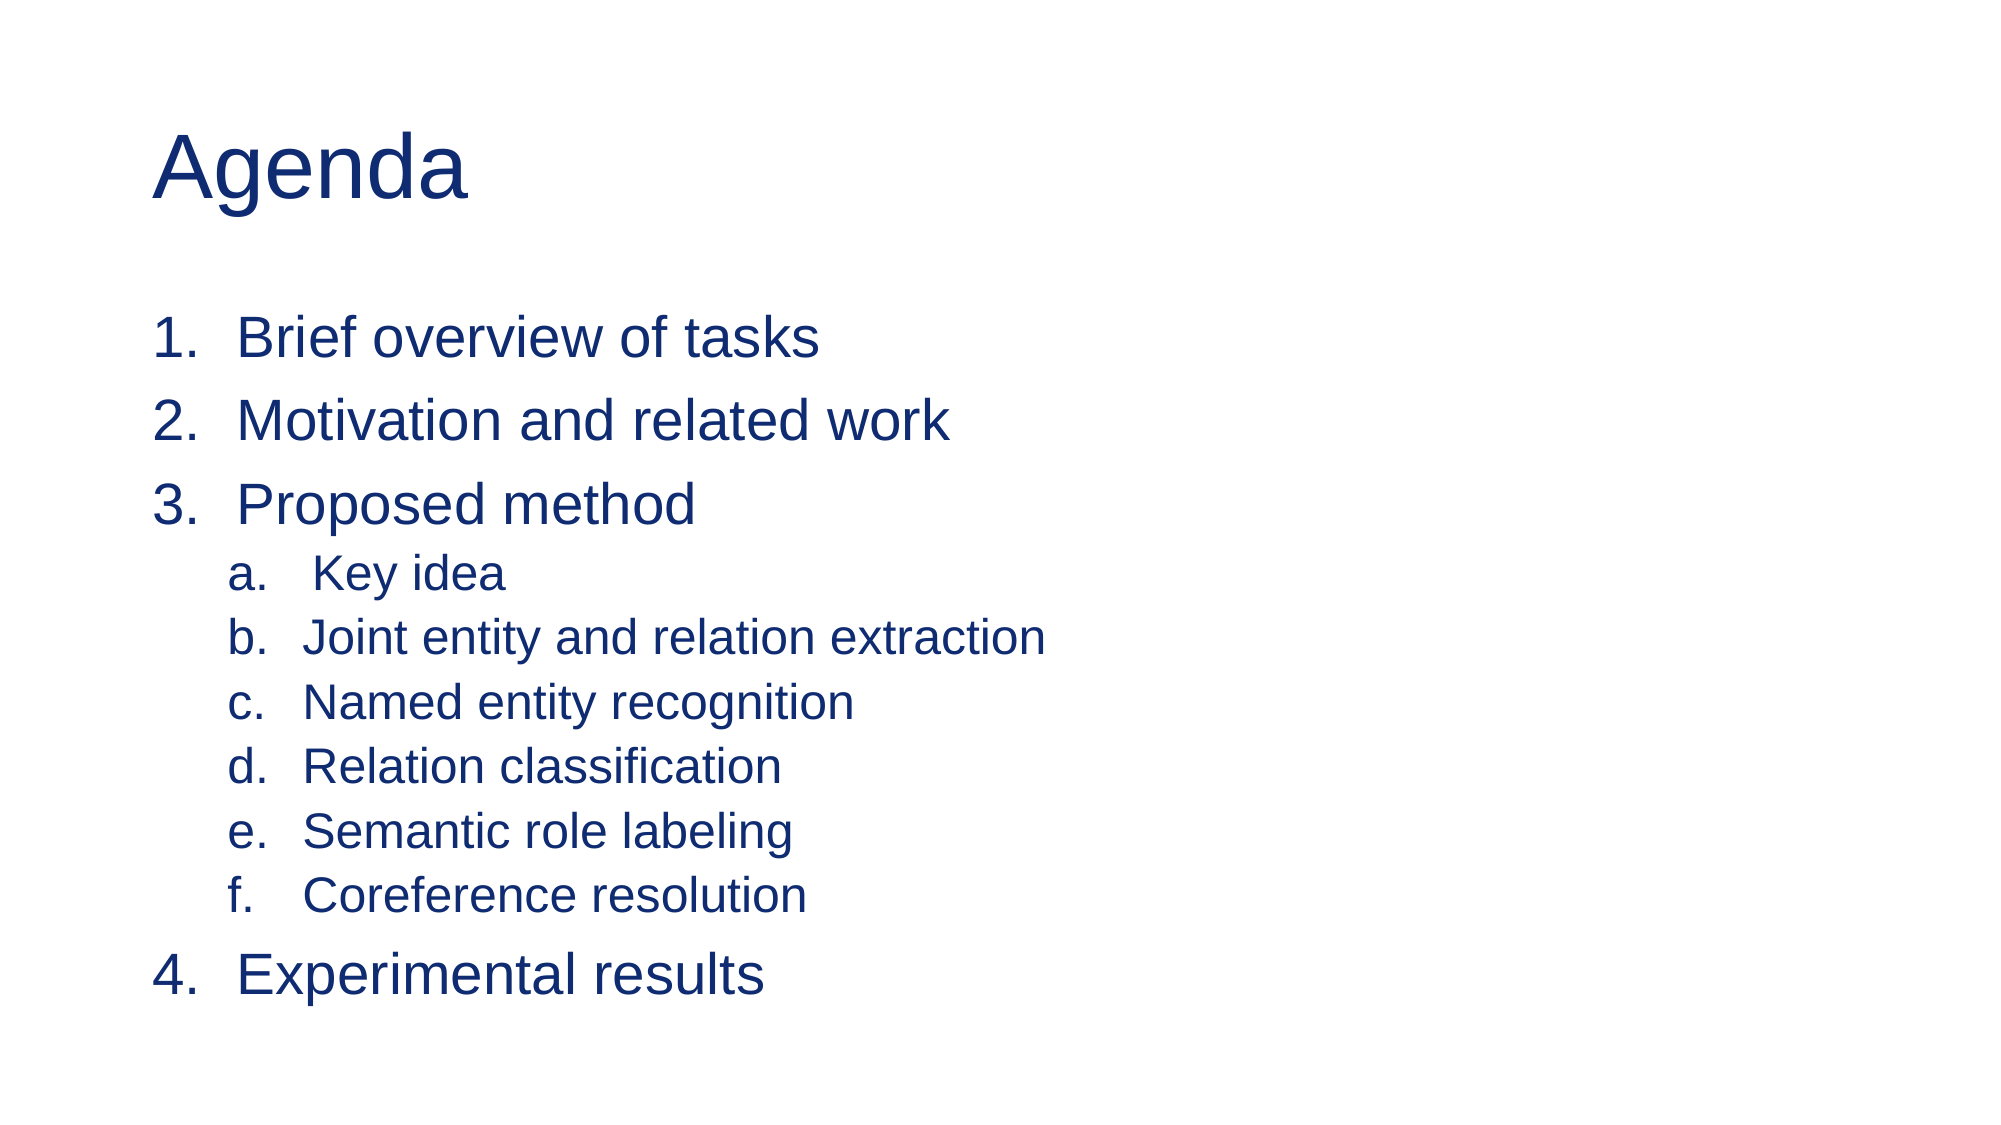

# Agenda
Brief overview of tasks
Motivation and related work
Proposed method
Key idea
Joint entity and relation extraction
Named entity recognition
Relation classification
Semantic role labeling
Coreference resolution
Experimental results